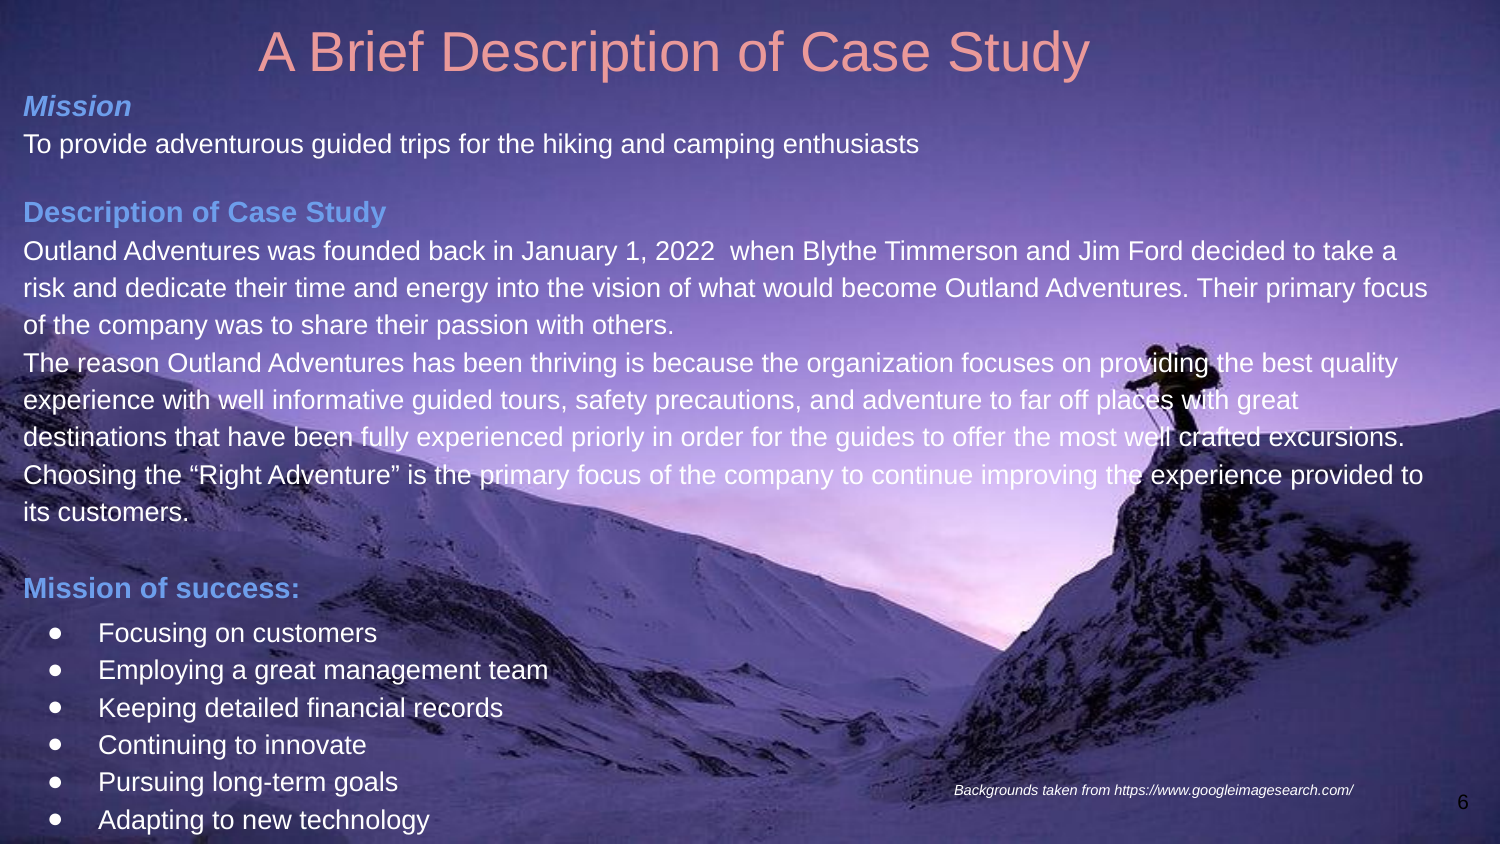

A Brief Description of Case Study
Mission
To provide adventurous guided trips for the hiking and camping enthusiasts

Description of Case Study
Outland Adventures was founded back in January 1, 2022  when Blythe Timmerson and Jim Ford decided to take a risk and dedicate their time and energy into the vision of what would become Outland Adventures. Their primary focus of the company was to share their passion with others.
The reason Outland Adventures has been thriving is because the organization focuses on providing the best quality experience with well informative guided tours, safety precautions, and adventure to far off places with great destinations that have been fully experienced priorly in order for the guides to offer the most well crafted excursions. Choosing the “Right Adventure” is the primary focus of the company to continue improving the experience provided to its customers.

Mission of success:
Focusing on customers
Employing a great management team
Keeping detailed financial records
Continuing to innovate
Pursuing long-term goals
Adapting to new technology
Backgrounds taken from https://www.googleimagesearch.com/
6